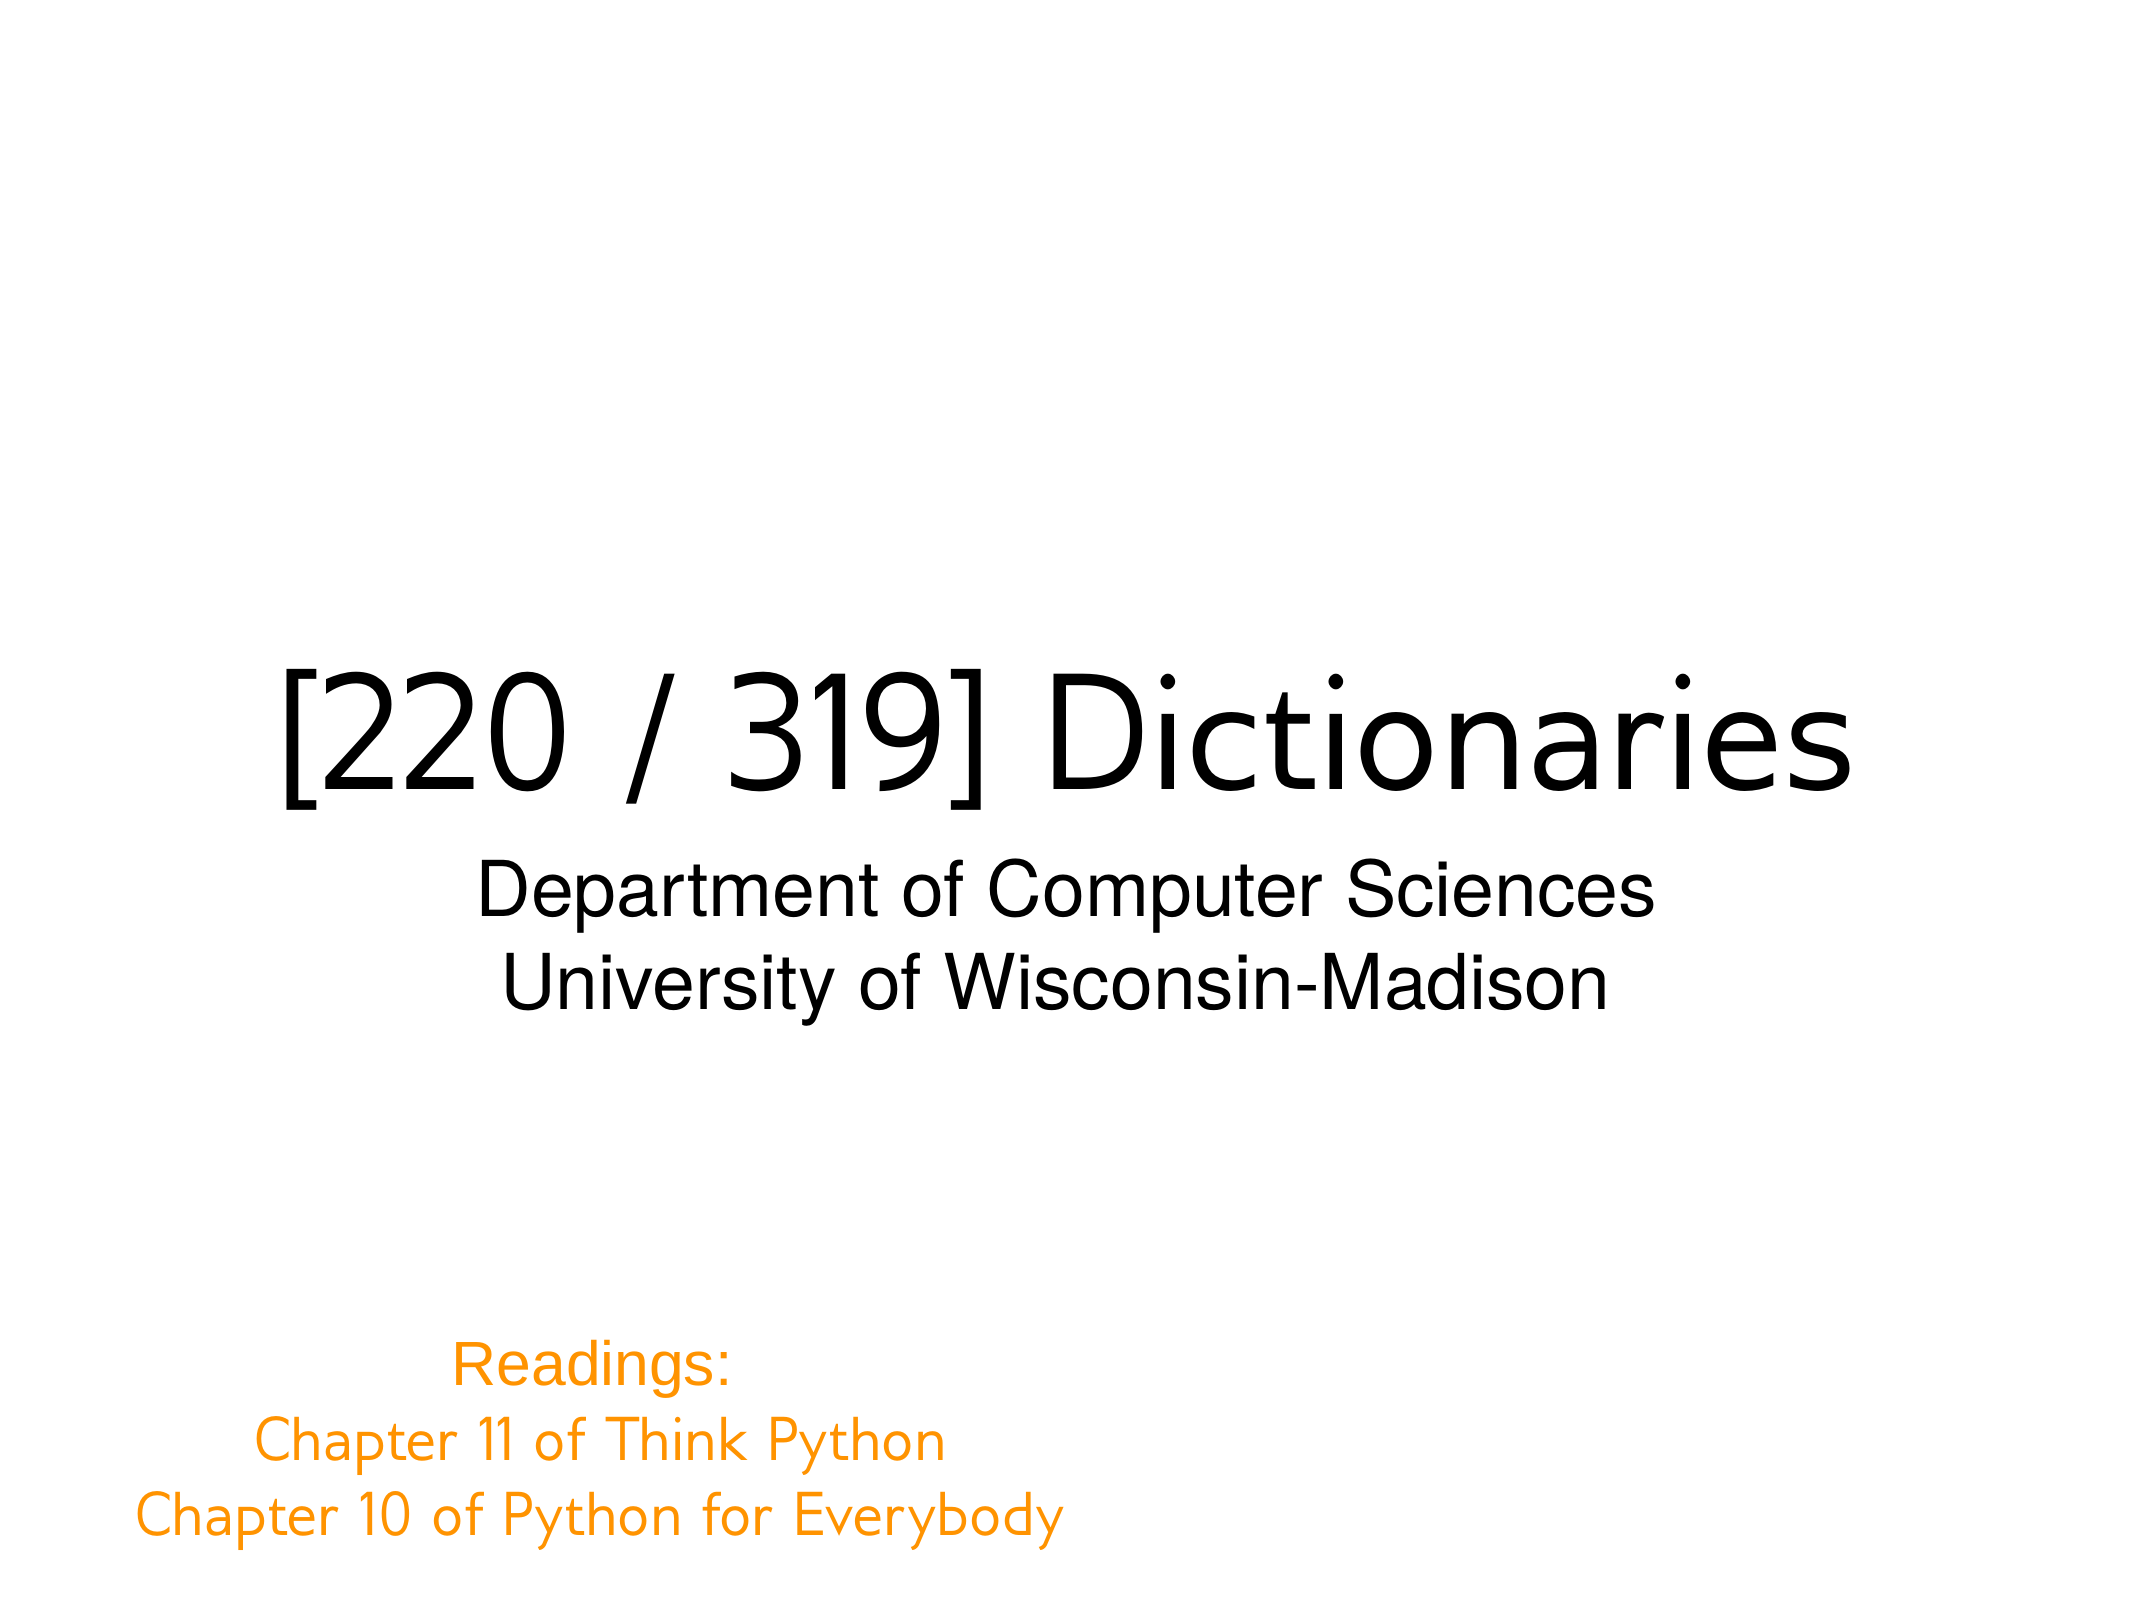

# [220 / 319] Dictionaries
Department of Computer Sciences
University of Wisconsin-Madison

Readings:
Chapter 11 of Think Python
Chapter 10 of Python for Everybody